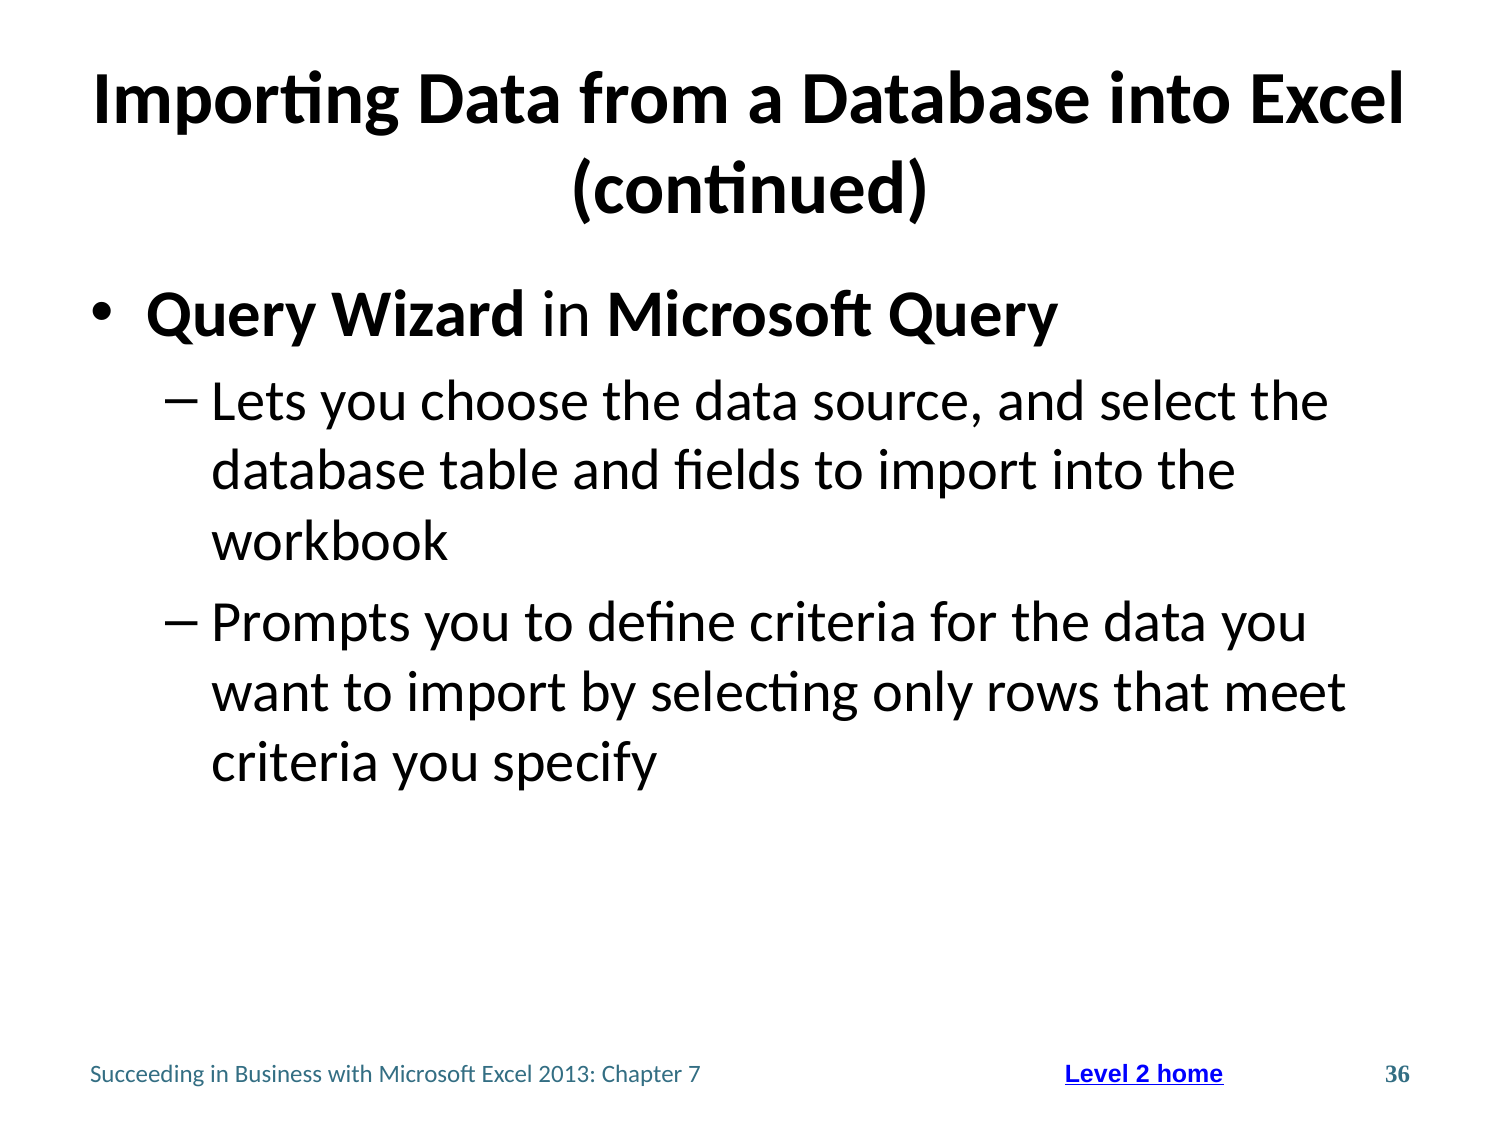

# Importing Data from a Database into Excel (continued)
Query Wizard in Microsoft Query
Lets you choose the data source, and select the database table and fields to import into the workbook
Prompts you to define criteria for the data you want to import by selecting only rows that meet criteria you specify
Succeeding in Business with Microsoft Excel 2013: Chapter 7
36
Level 2 home